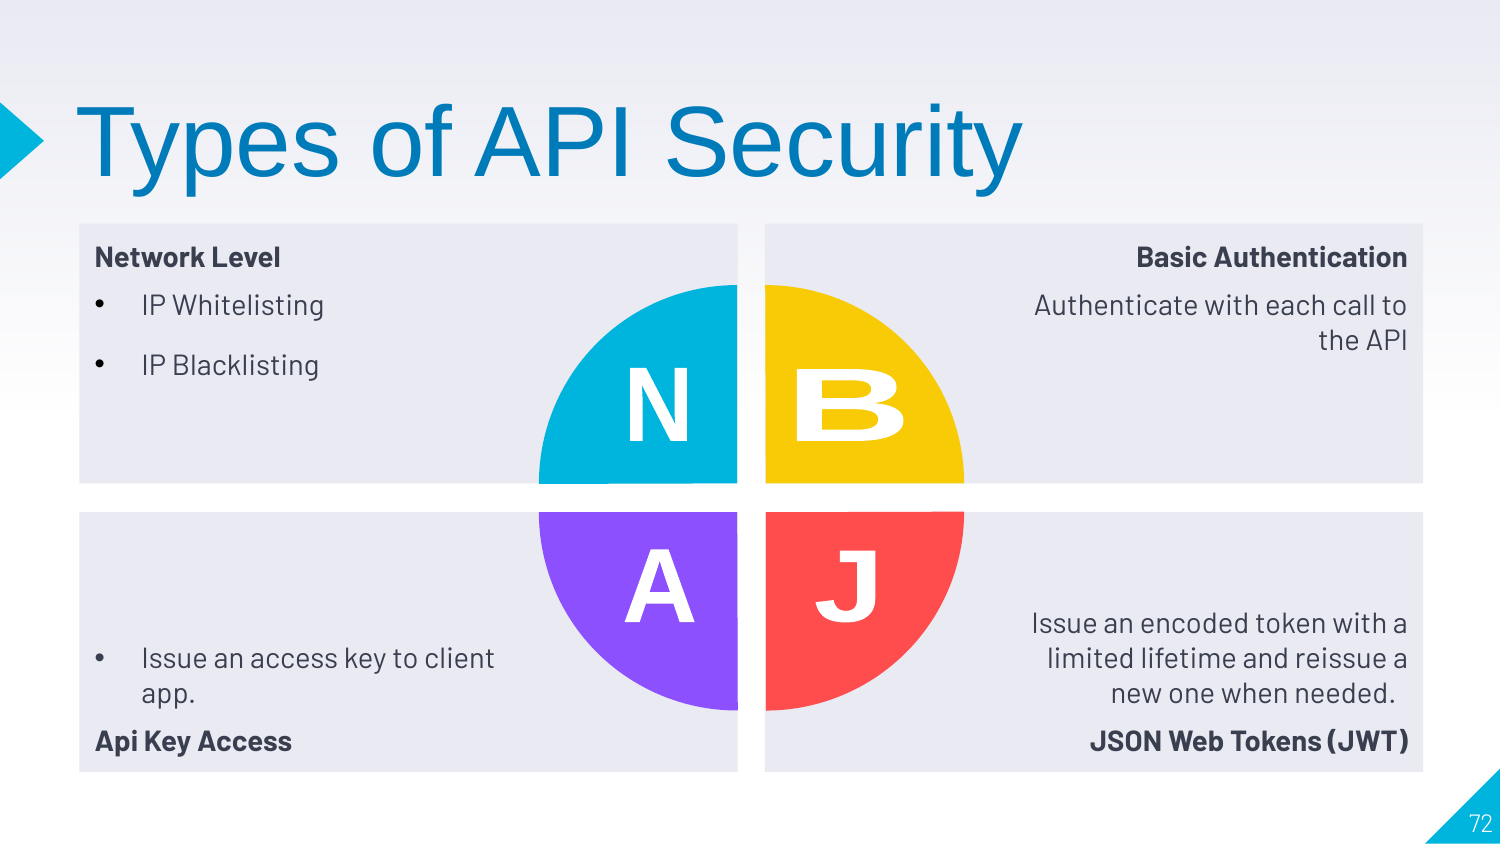

# Types of API Security
Network Level
IP Whitelisting
IP Blacklisting
Basic Authentication
Authenticate with each call to the API

N
B
Issue an access key to client app.
Api Key Access
Issue an encoded token with a limited lifetime and reissue a new one when needed.
JSON Web Tokens (JWT)
A
J
72